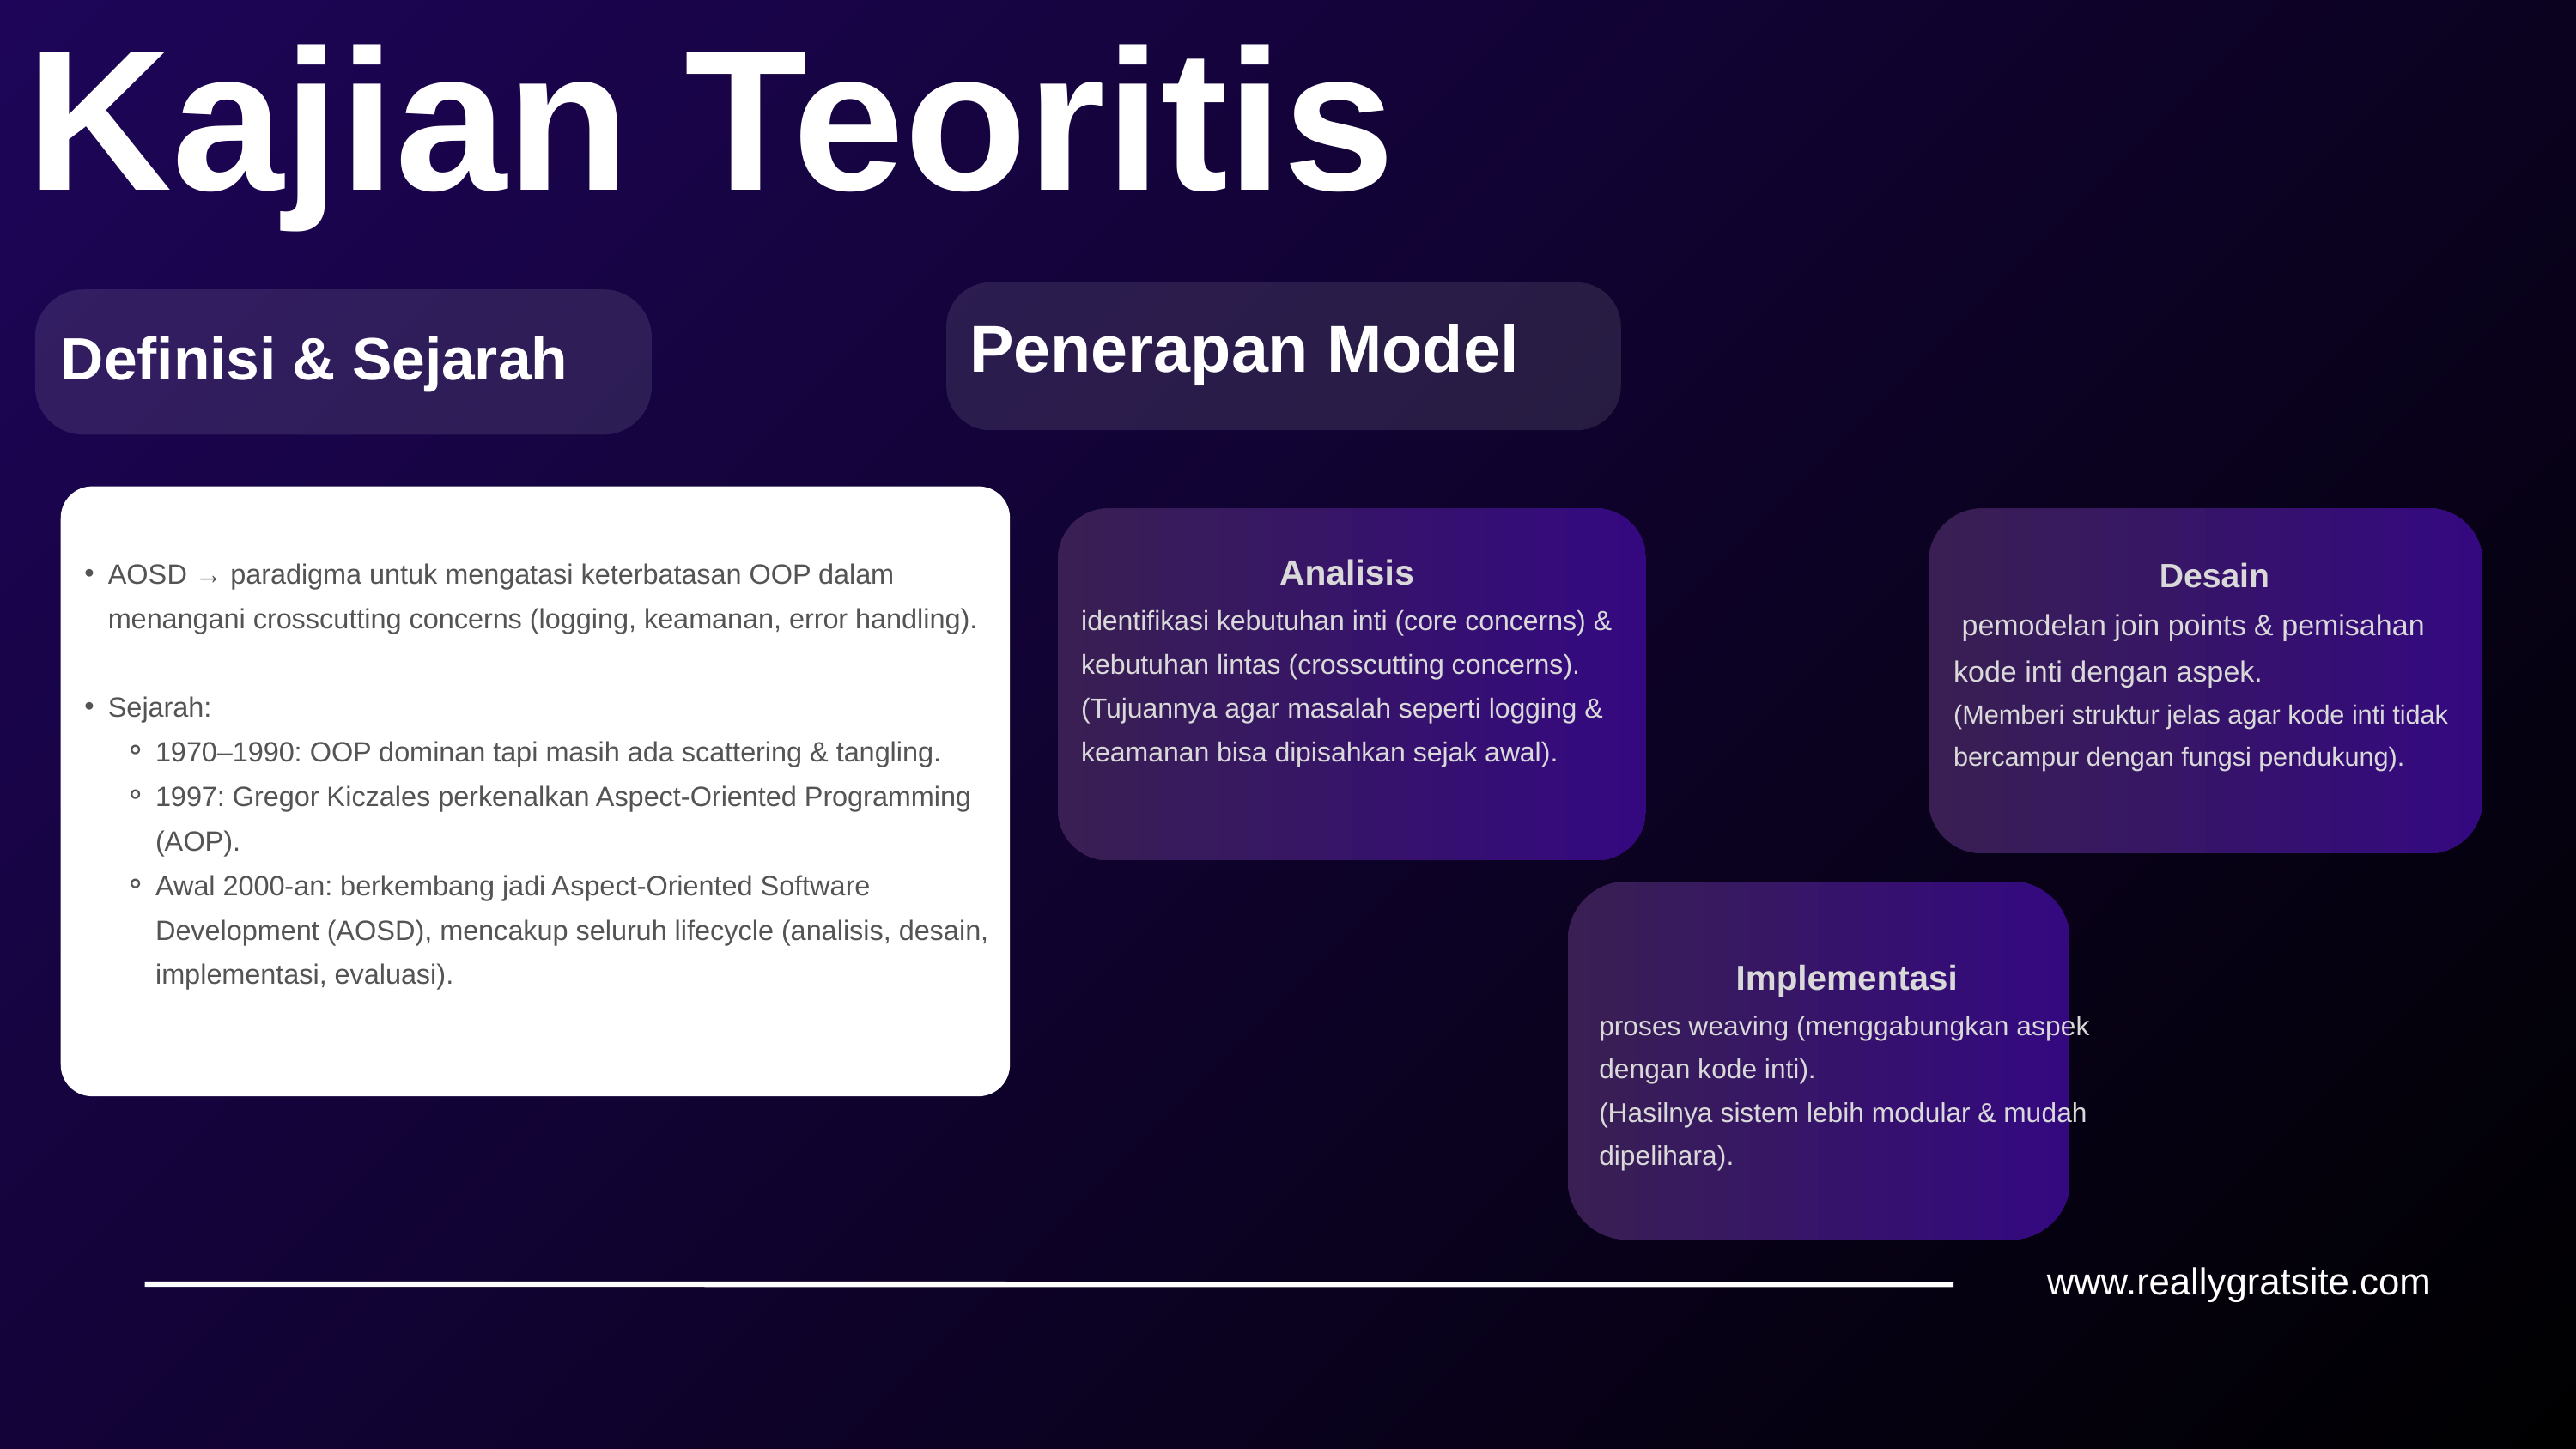

Kajian Teoritis

Penerapan Model
Definisi & Sejarah

AOSD → paradigma untuk mengatasi keterbatasan OOP dalam menangani crosscutting concerns (logging, keamanan, error handling).

Sejarah:
1970–1990: OOP dominan tapi masih ada scattering & tangling.
1997: Gregor Kiczales perkenalkan Aspect-Oriented Programming (AOP).
Awal 2000-an: berkembang jadi Aspect-Oriented Software Development (AOSD), mencakup seluruh lifecycle (analisis, desain, implementasi, evaluasi).

Analisis
identifikasi kebutuhan inti (core concerns) & kebutuhan lintas (crosscutting concerns).
(Tujuannya agar masalah seperti logging & keamanan bisa dipisahkan sejak awal).
Desain
 pemodelan join points & pemisahan kode inti dengan aspek.
(Memberi struktur jelas agar kode inti tidak bercampur dengan fungsi pendukung).

Implementasi
proses weaving (menggabungkan aspek dengan kode inti).
(Hasilnya sistem lebih modular & mudah dipelihara).
www.reallygratsite.com